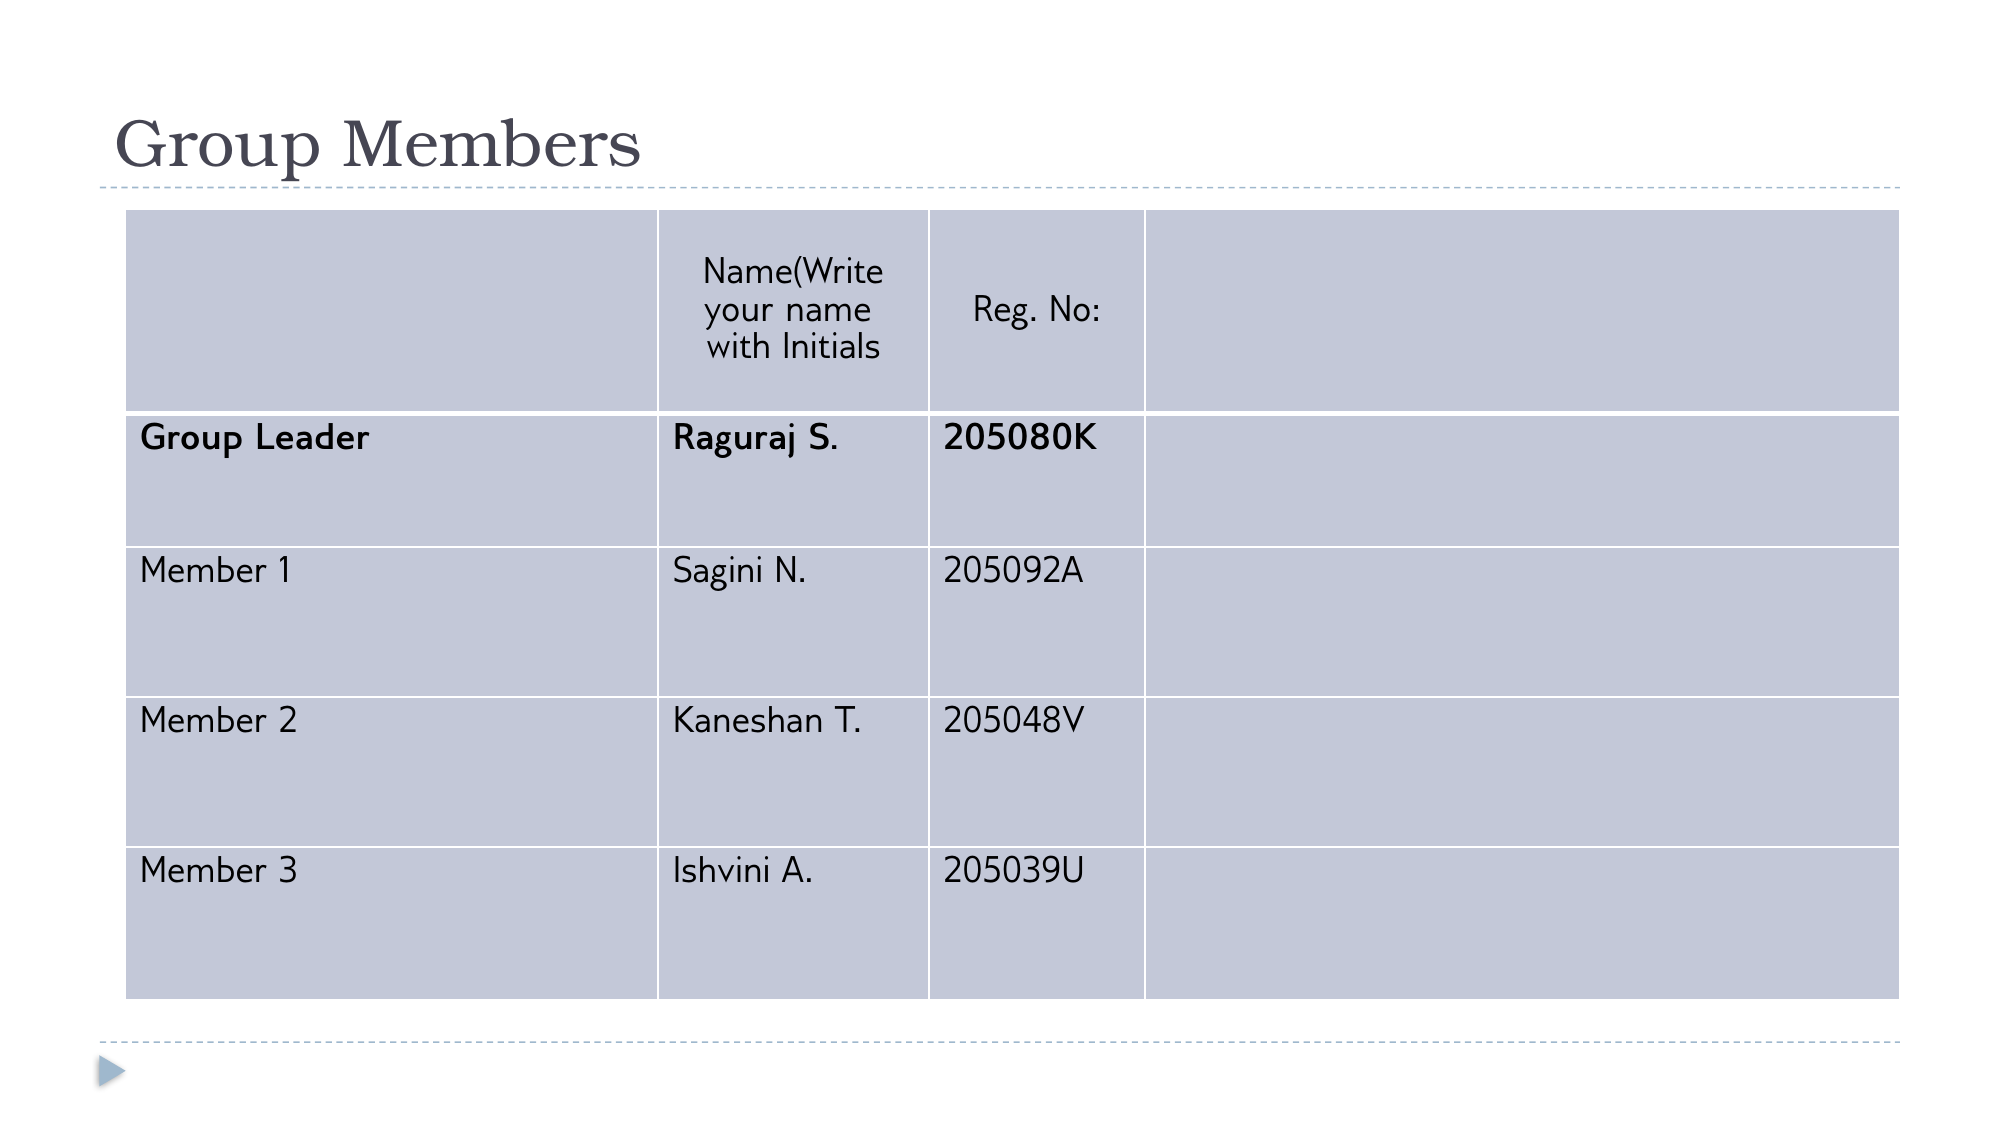

# Group Members
|  | Name(Write your name with Initials | Reg. No: |  |
| --- | --- | --- | --- |
| Group Leader | Raguraj S. | 205080K |  |
| Member 1 | Sagini N. | 205092A |  |
| Member 2 | Kaneshan T. | 205048V |  |
| Member 3 | Ishvini A. | 205039U |  |